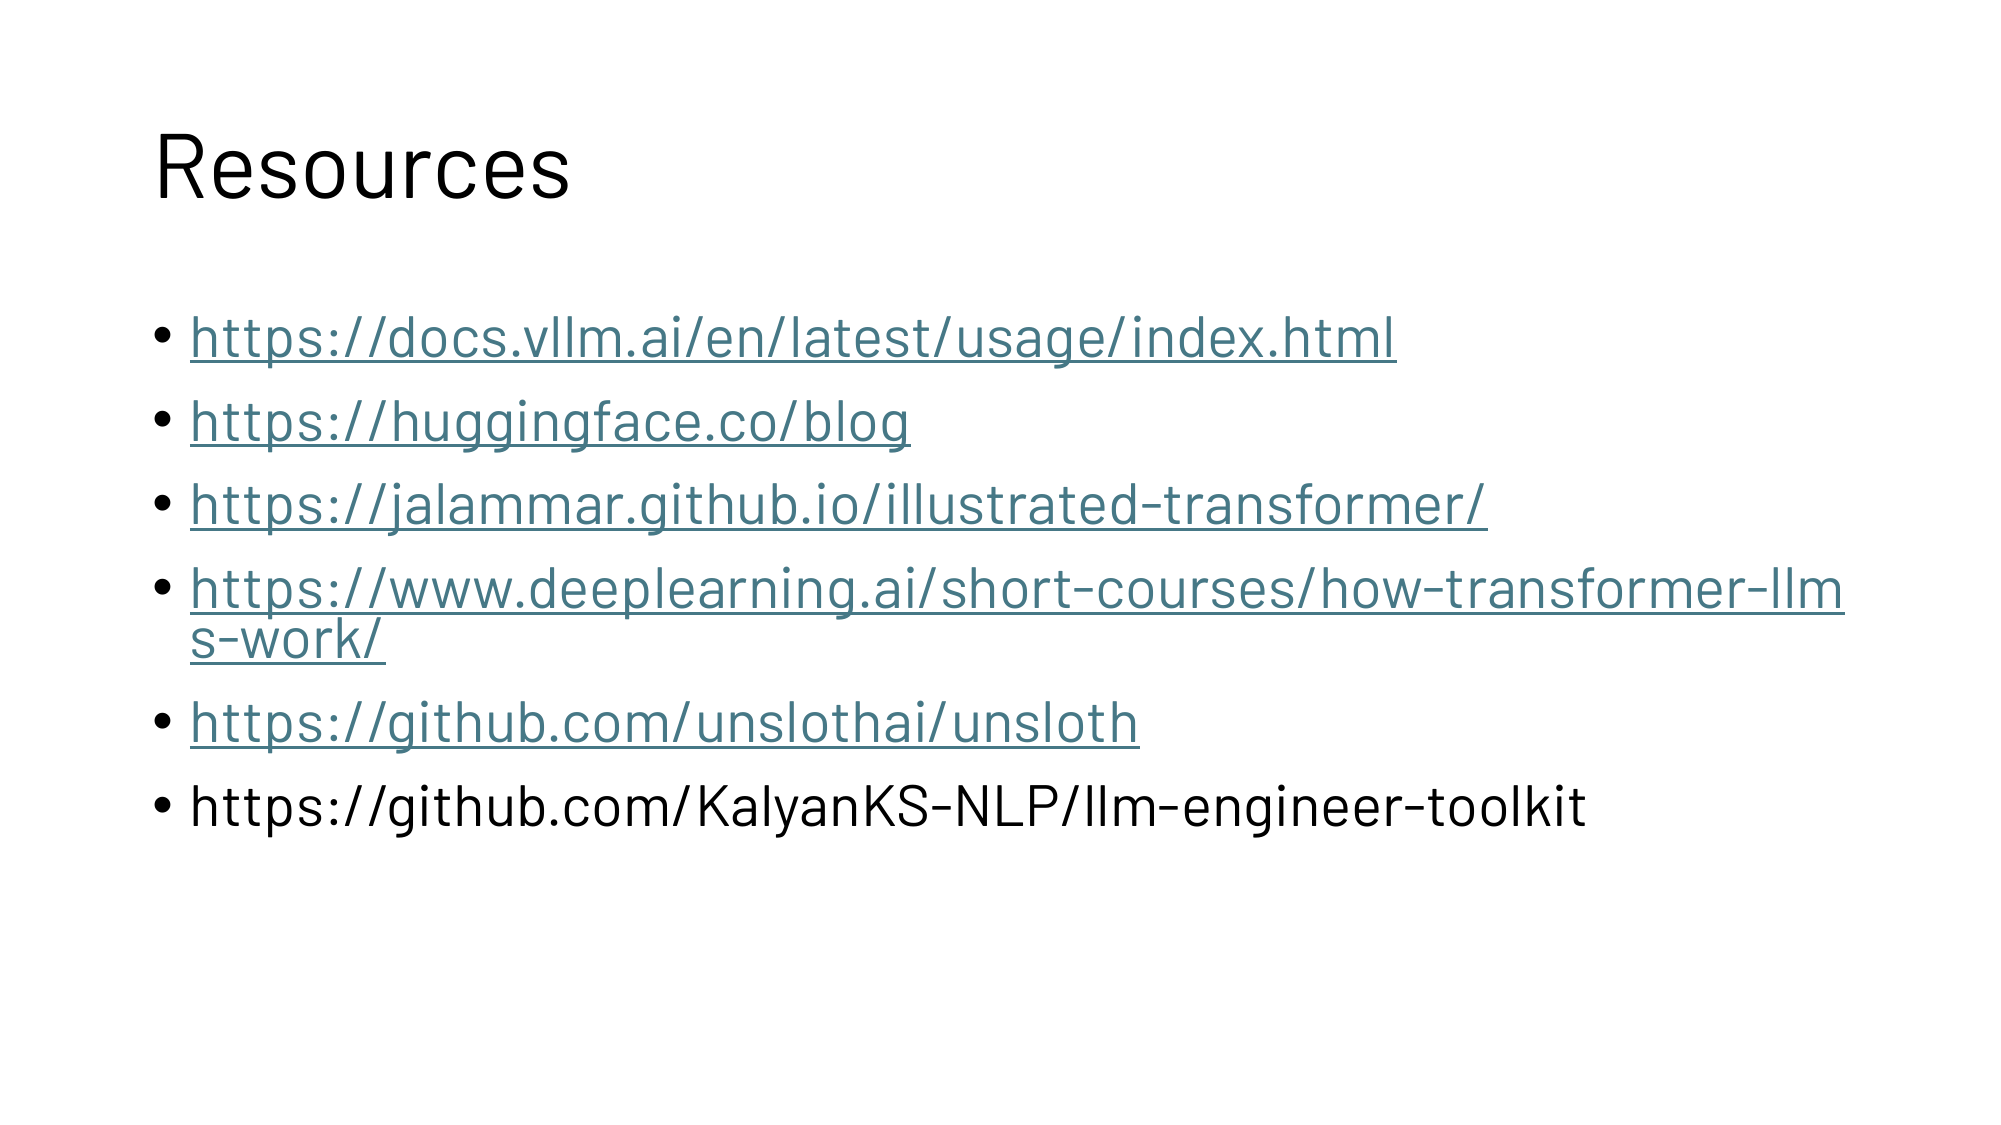

# Resources
https://docs.vllm.ai/en/latest/usage/index.html
https://huggingface.co/blog
https://jalammar.github.io/illustrated-transformer/
https://www.deeplearning.ai/short-courses/how-transformer-llms-work/
https://github.com/unslothai/unsloth
https://github.com/KalyanKS-NLP/llm-engineer-toolkit